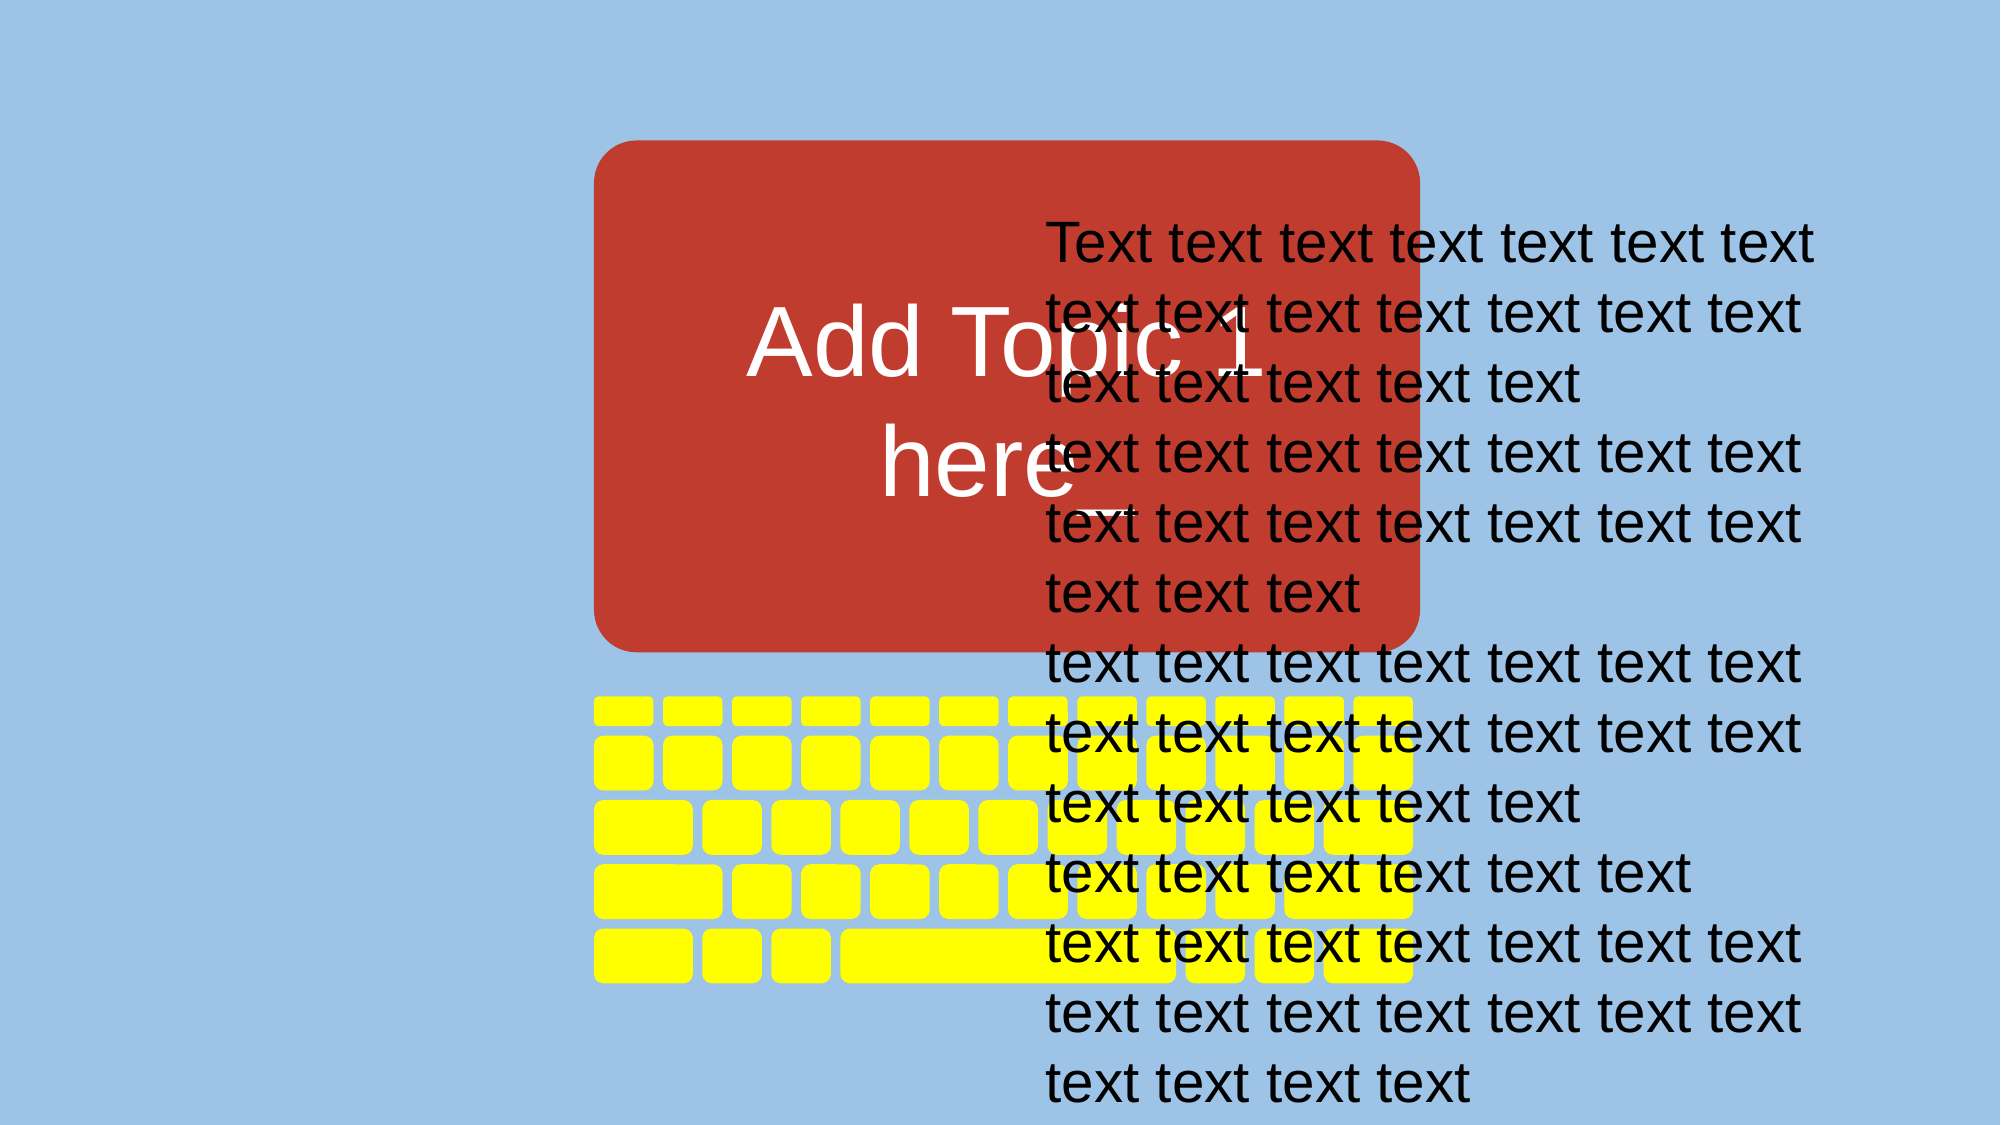

Add Topic 1 here_
Text text text text text text text text text text text text text text text text text text text
text text text text text text text text text text text text text text text text text
text text text text text text text text text text text text text text text text text text text
text text text text text text
text text text text text text text text text text text text text text text text text text
text text text text text text text